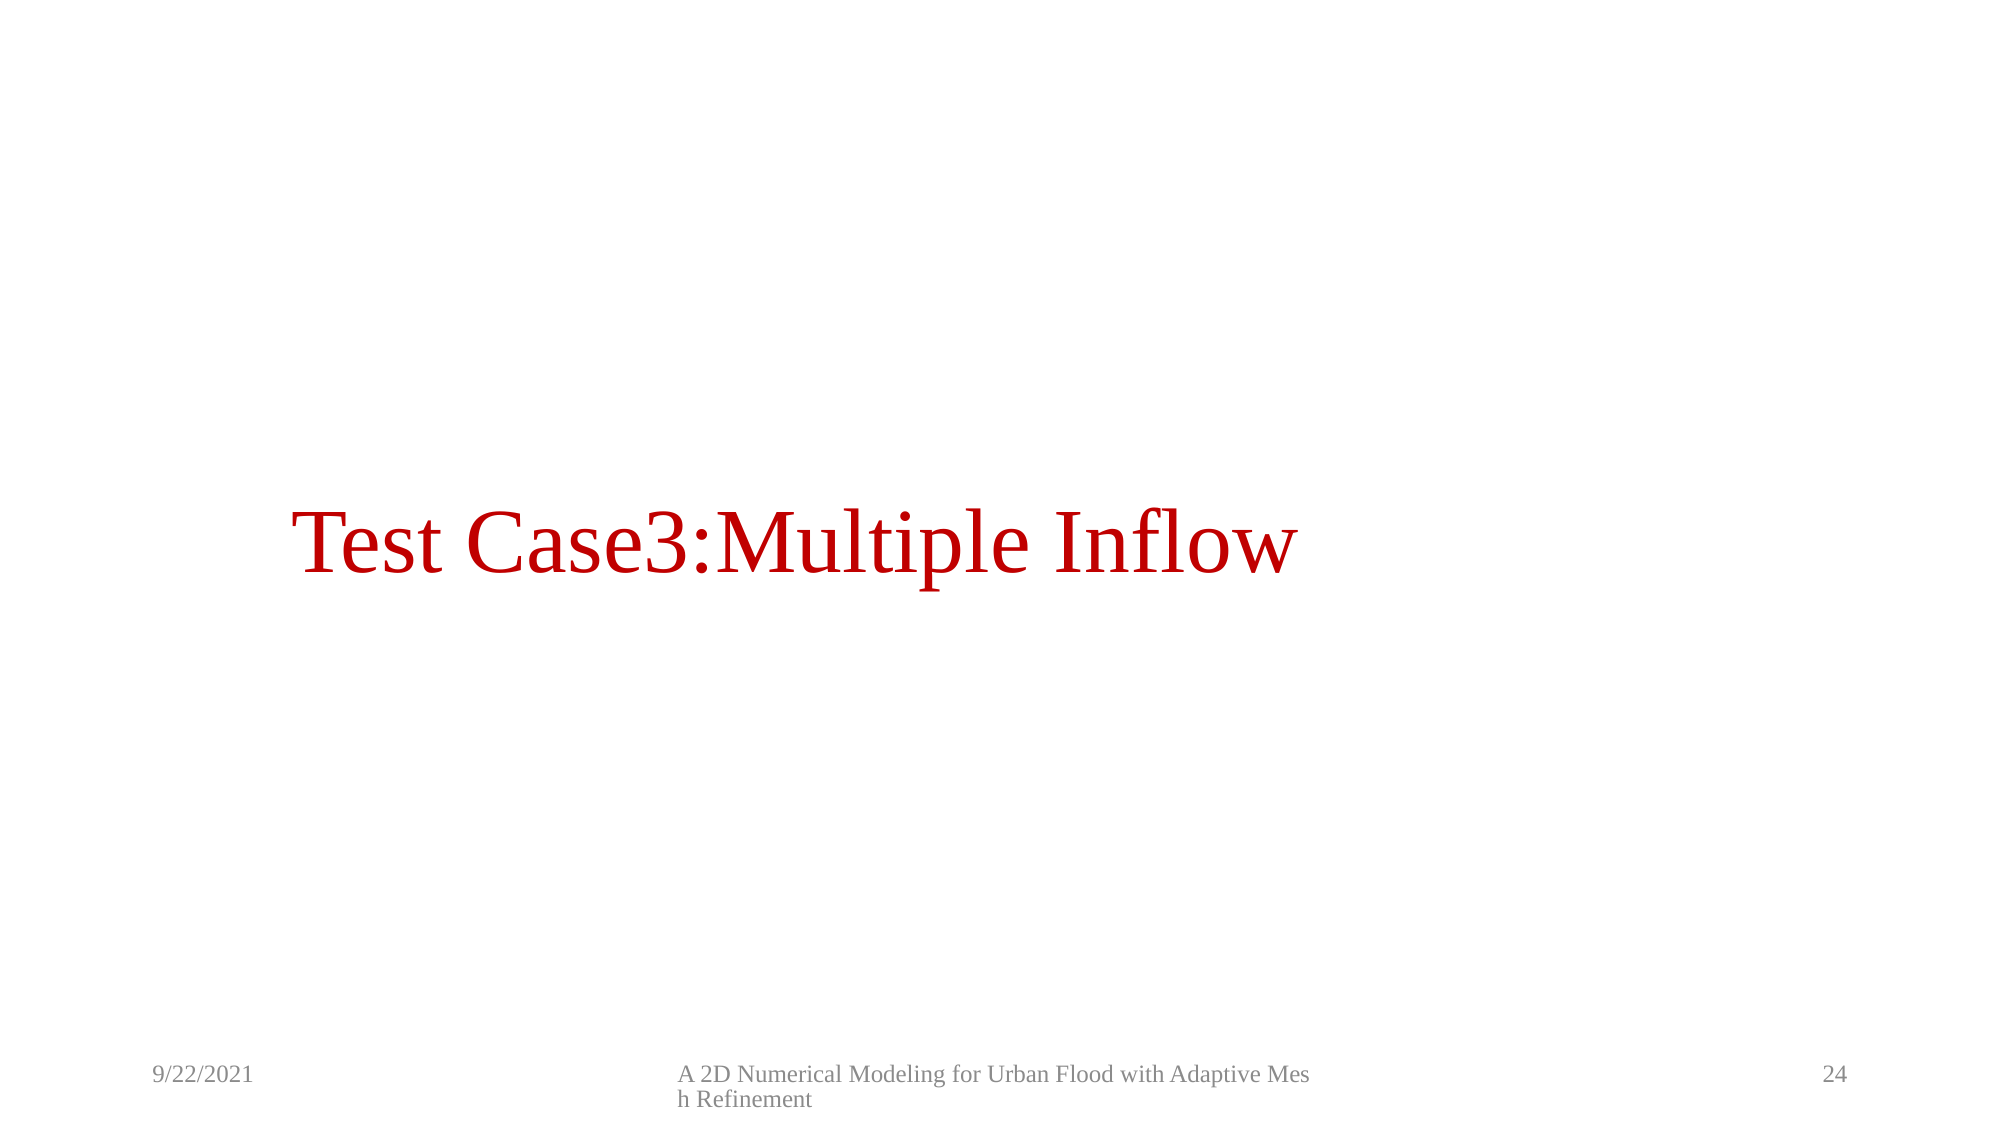

Test Case3:Multiple Inflow
9/22/2021
A 2D Numerical Modeling for Urban Flood with Adaptive Mesh Refinement
24